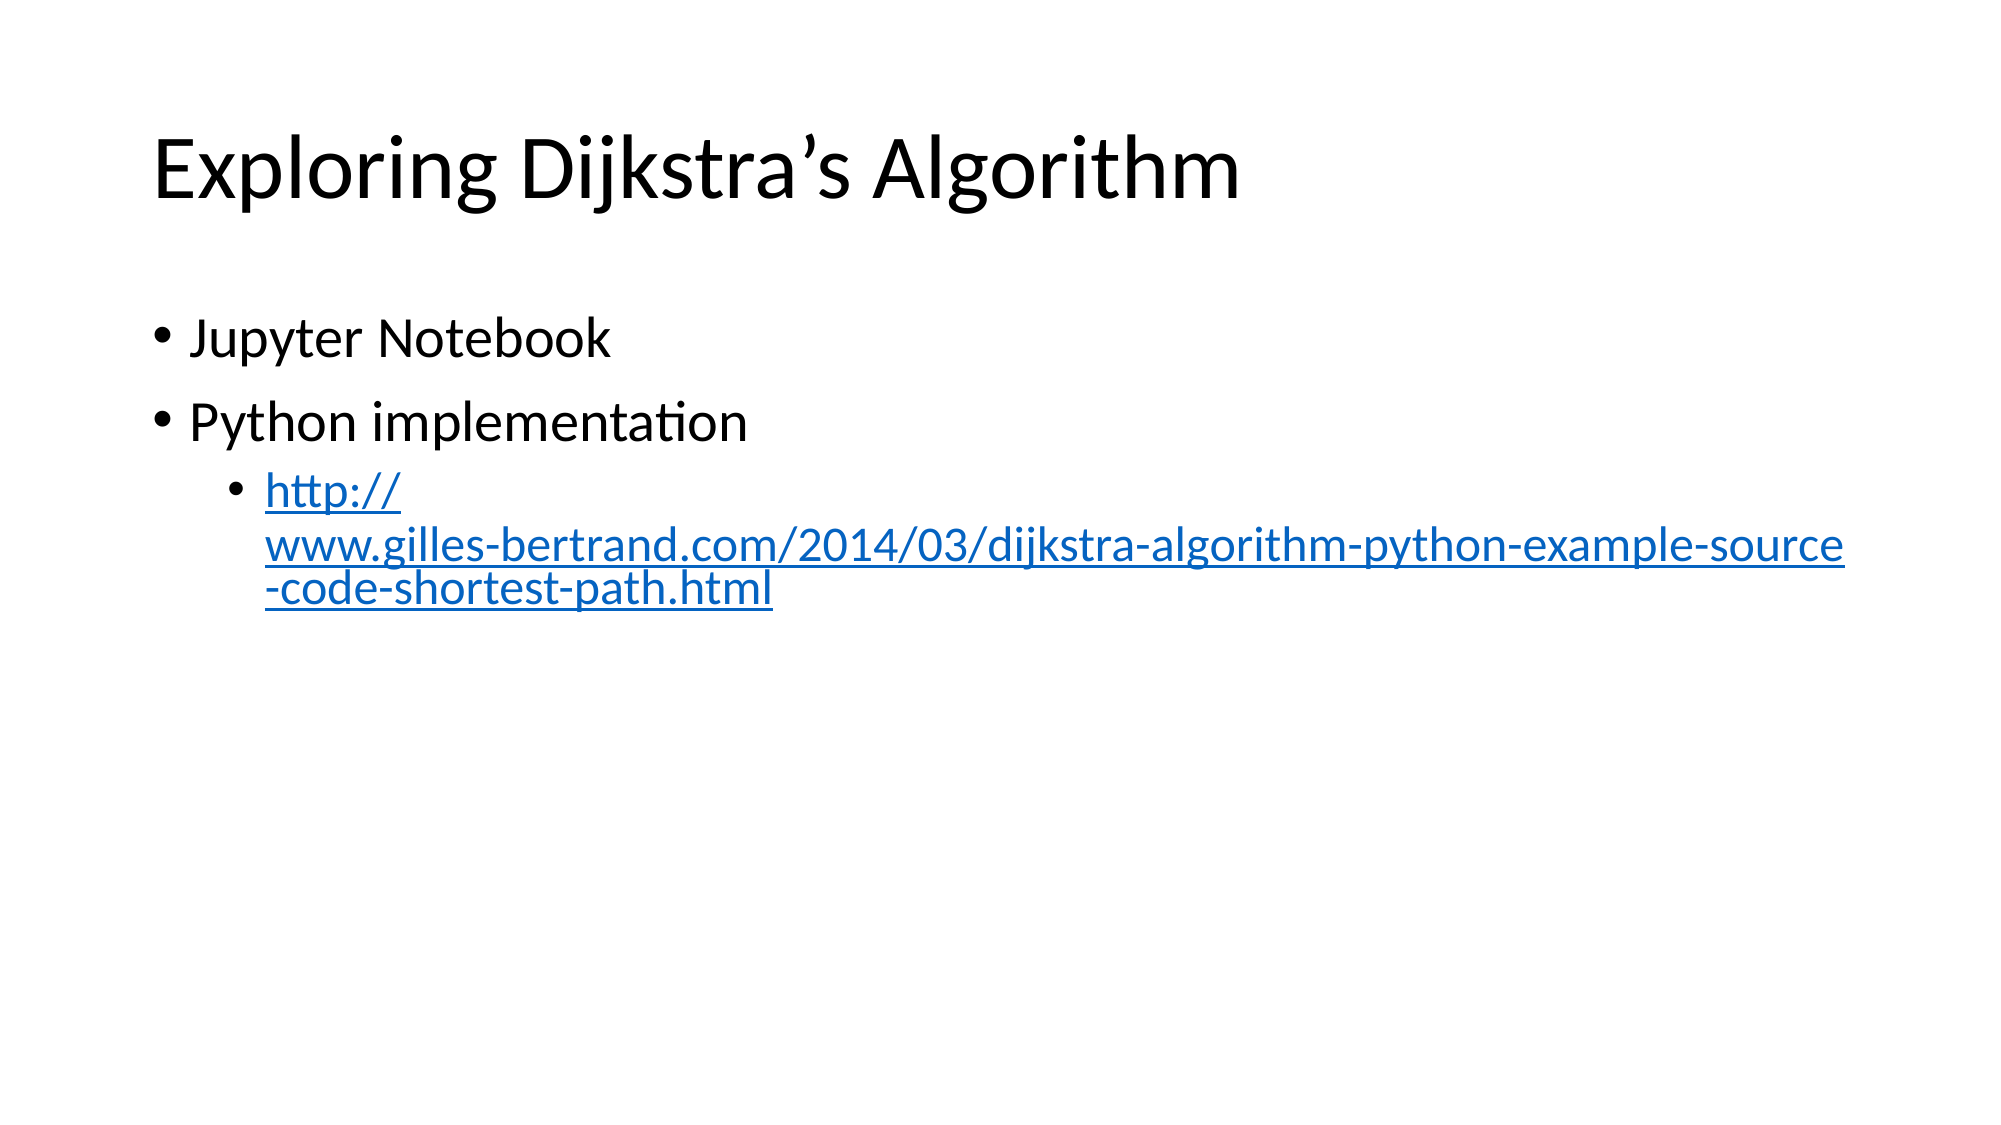

# Exploring Dijkstra’s Algorithm
Jupyter Notebook
Python implementation
http://www.gilles-bertrand.com/2014/03/dijkstra-algorithm-python-example-source-code-shortest-path.html